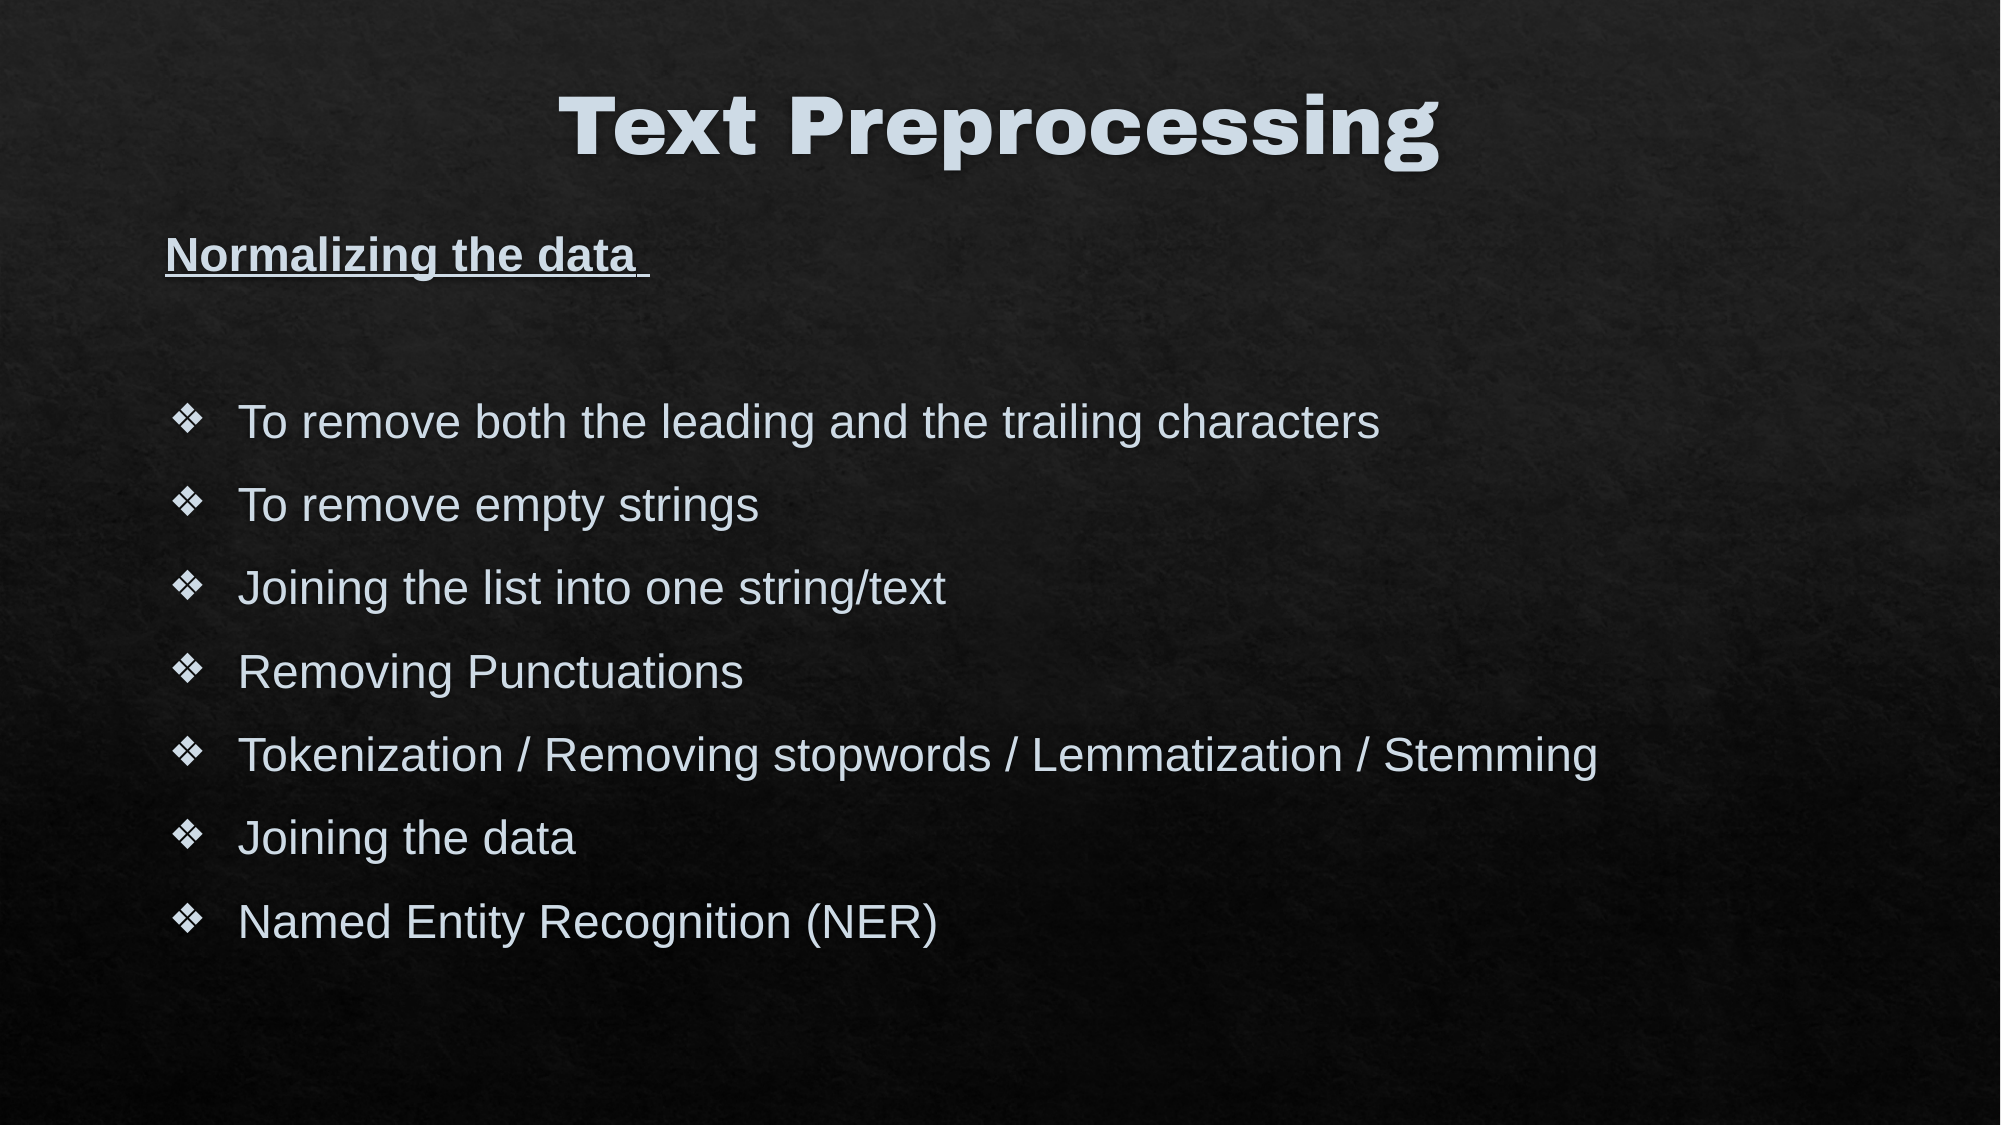

# Text Preprocessing
Normalizing the data

To remove both the leading and the trailing characters
To remove empty strings
Joining the list into one string/text
Removing Punctuations
Tokenization / Removing stopwords / Lemmatization / Stemming
Joining the data
Named Entity Recognition (NER)